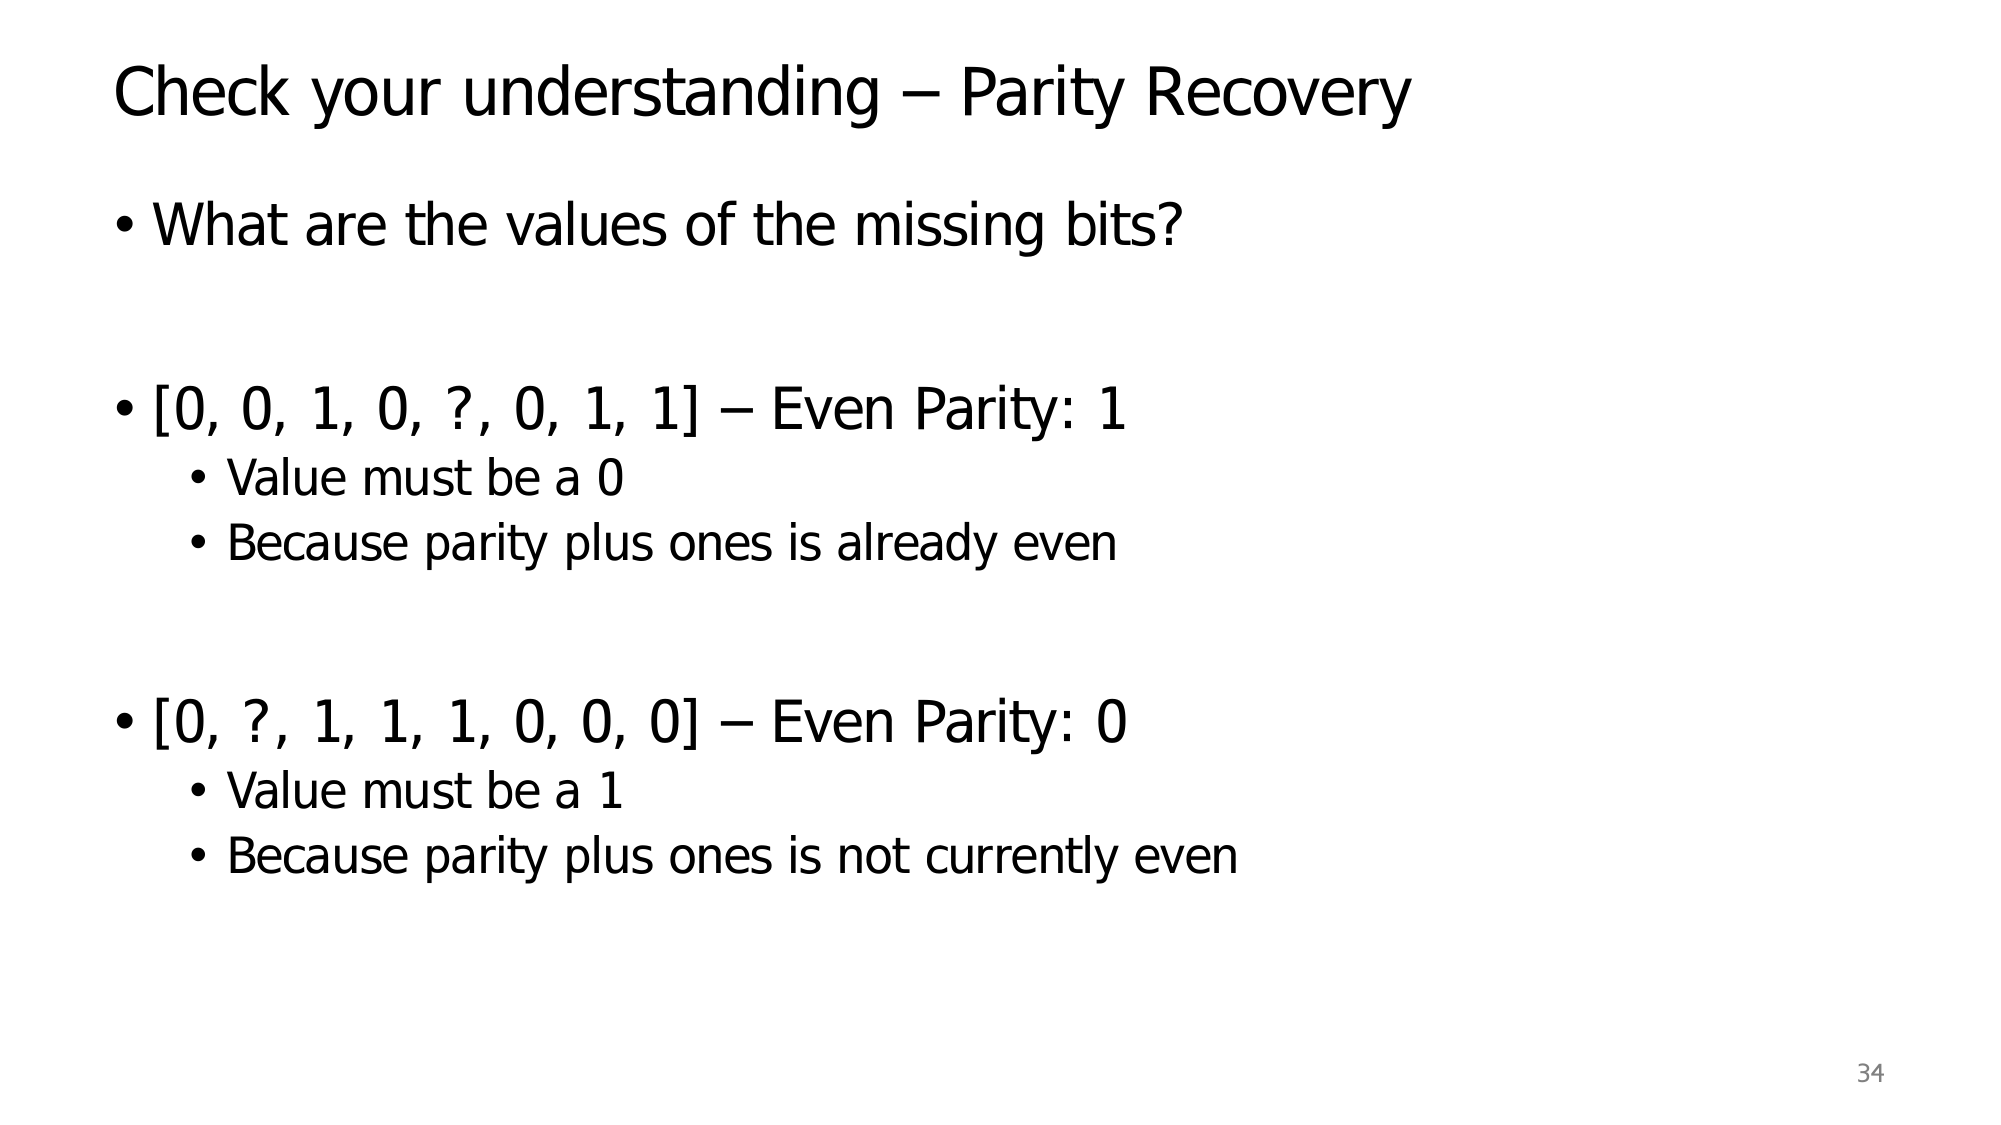

# Check your understanding – Parity Recovery
What are the values of the missing bits?

[0, 0, 1, 0, ?, 0, 1, 1] – Even Parity: 1
Value must be a 0
Because parity plus ones is already even

[0, ?, 1, 1, 1, 0, 0, 0] – Even Parity: 0
Value must be a 1
Because parity plus ones is not currently even
34